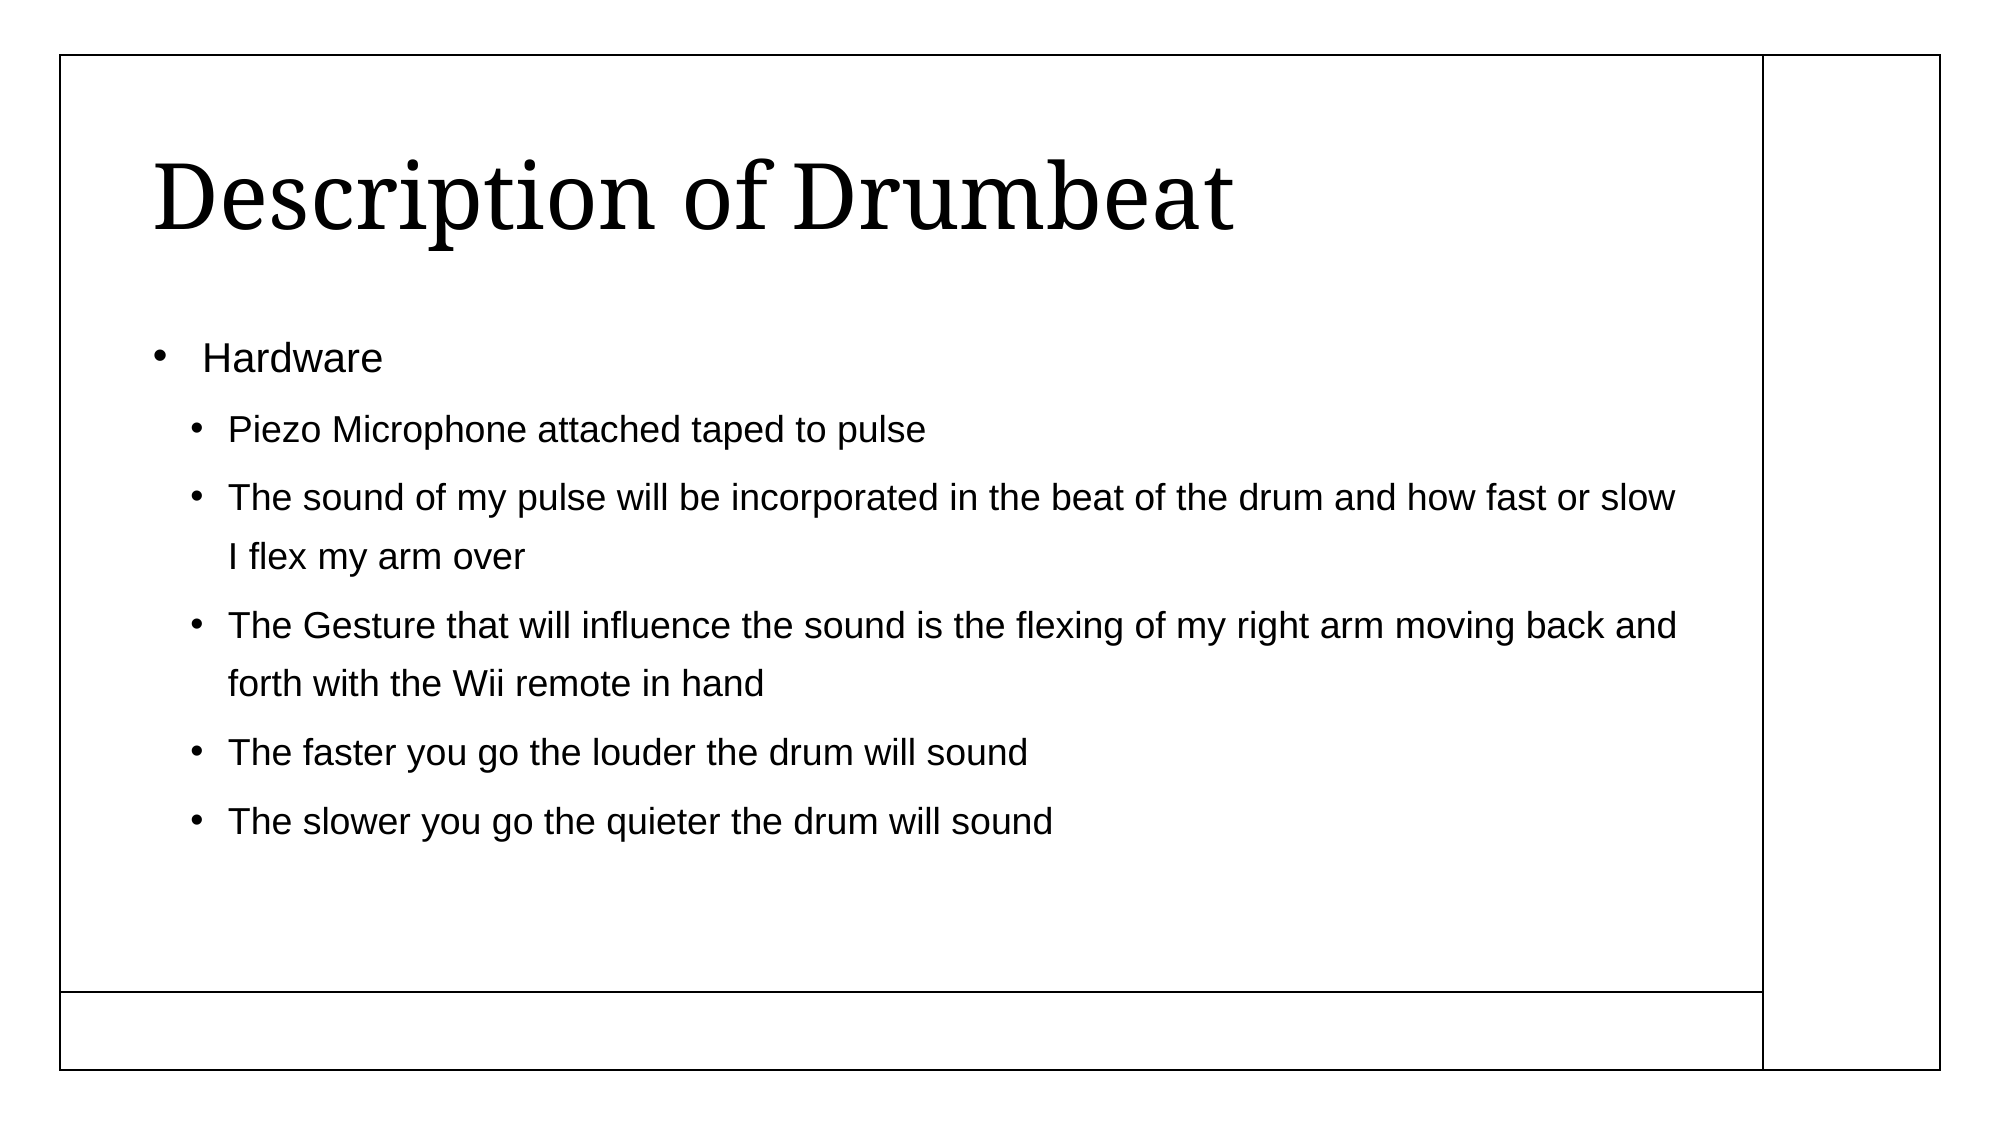

# Description of Drumbeat
 Hardware
Piezo Microphone attached taped to pulse
The sound of my pulse will be incorporated in the beat of the drum and how fast or slow I flex my arm over
The Gesture that will influence the sound is the flexing of my right arm moving back and forth with the Wii remote in hand
The faster you go the louder the drum will sound
The slower you go the quieter the drum will sound